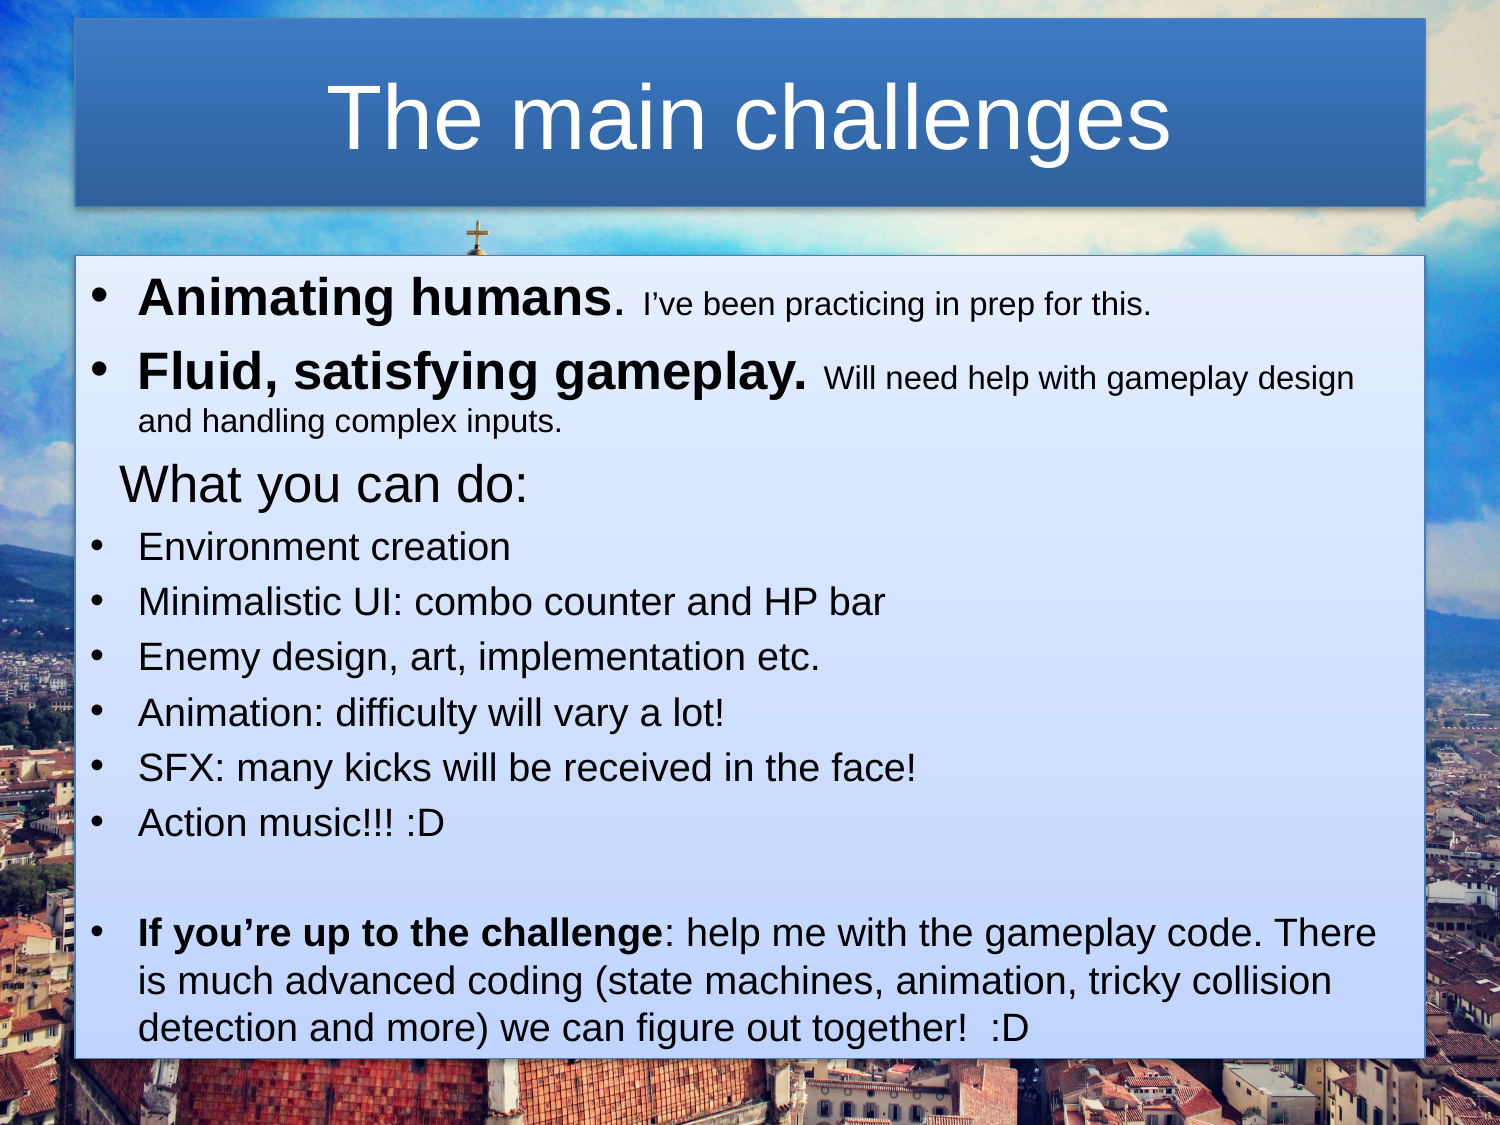

# The main challenges
Animating humans. I’ve been practicing in prep for this.
Fluid, satisfying gameplay. Will need help with gameplay design and handling complex inputs.
  What you can do:
Environment creation
Minimalistic UI: combo counter and HP bar
Enemy design, art, implementation etc.
Animation: difficulty will vary a lot!
SFX: many kicks will be received in the face!
Action music!!! :D

If you’re up to the challenge: help me with the gameplay code. There is much advanced coding (state machines, animation, tricky collision detection and more) we can figure out together!  :D